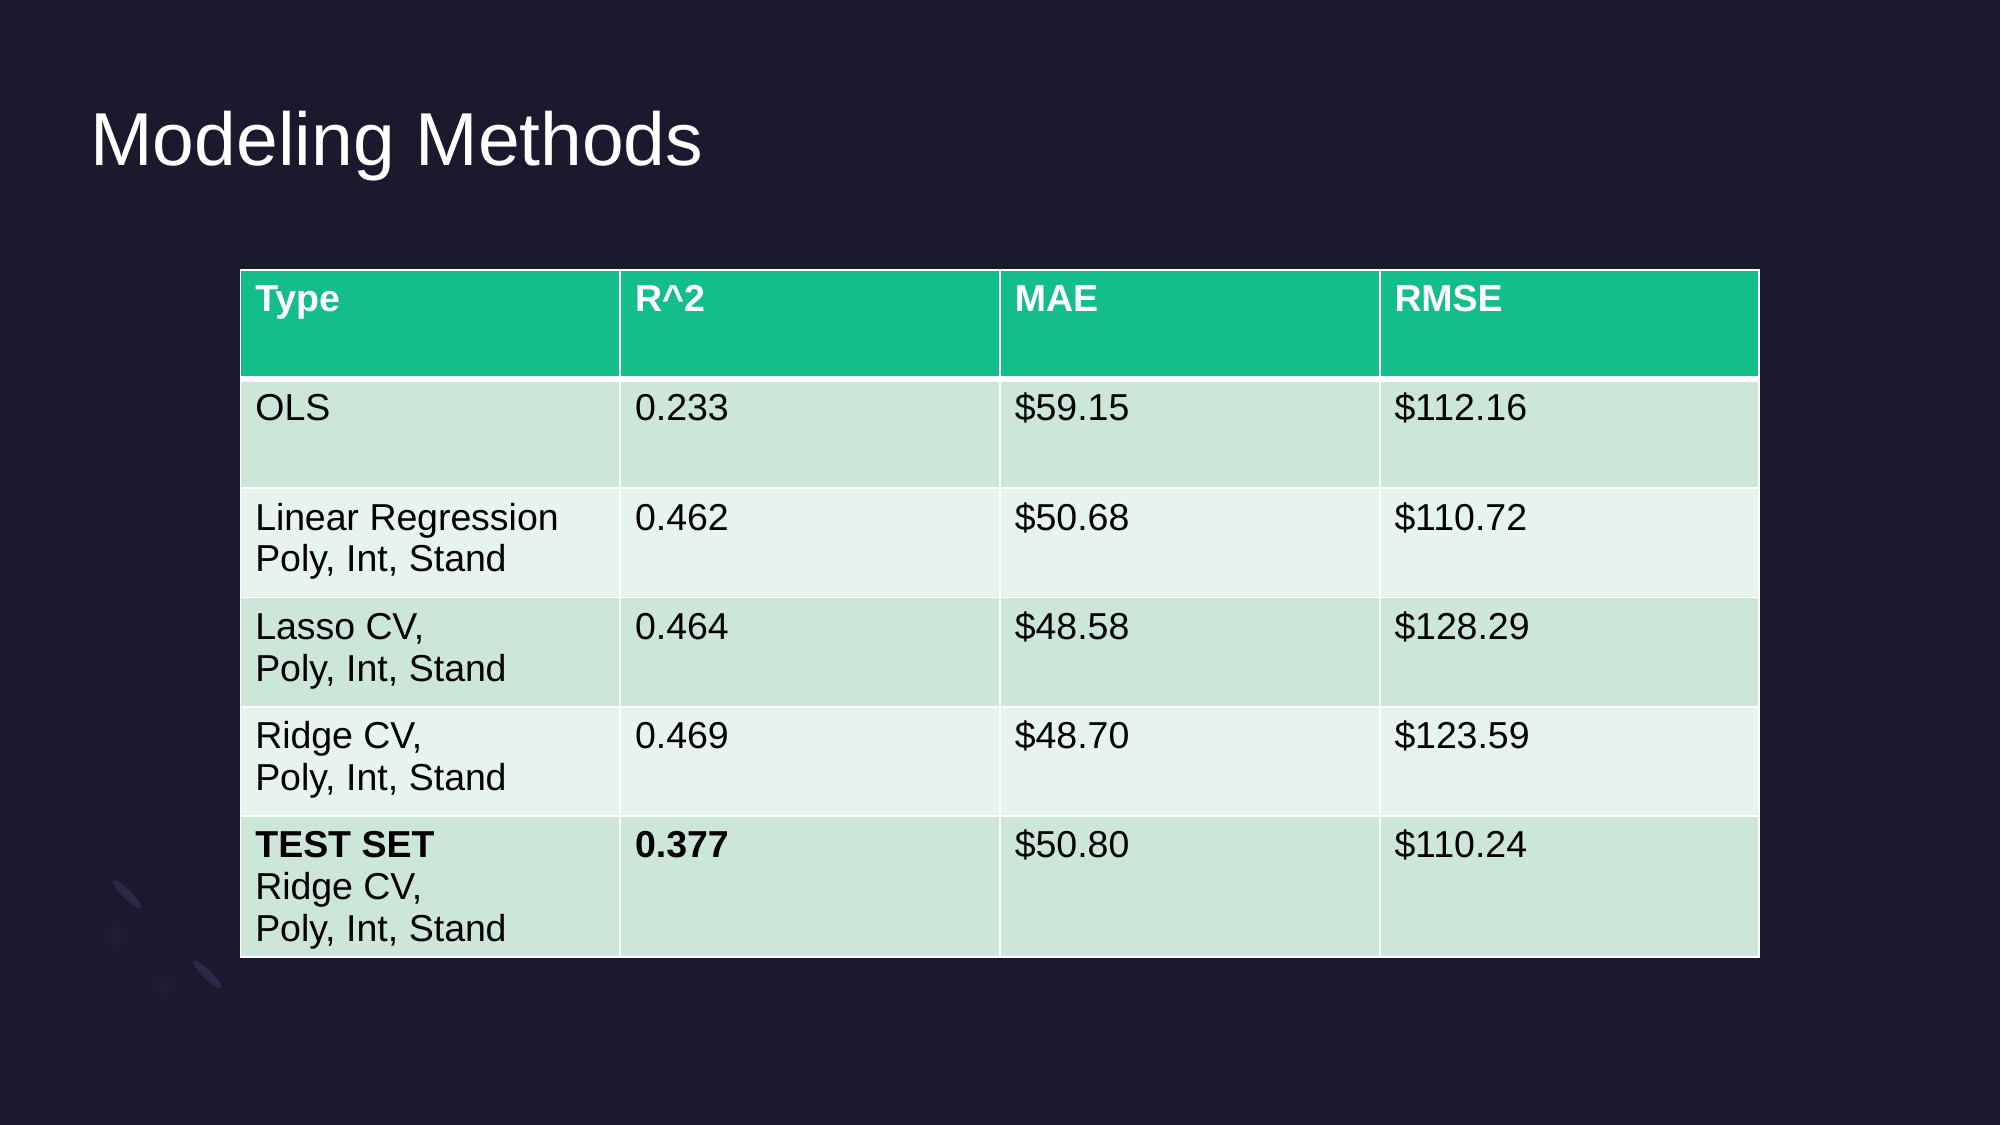

# Modeling Methods
| Type | R^2 | MAE | RMSE |
| --- | --- | --- | --- |
| OLS | 0.233 | $59.15 | $112.16 |
| Linear Regression Poly, Int, Stand | 0.462 | $50.68 | $110.72 |
| Lasso CV, Poly, Int, Stand | 0.464 | $48.58 | $128.29 |
| Ridge CV, Poly, Int, Stand | 0.469 | $48.70 | $123.59 |
| TEST SET Ridge CV, Poly, Int, Stand | 0.377 | $50.80 | $110.24 |